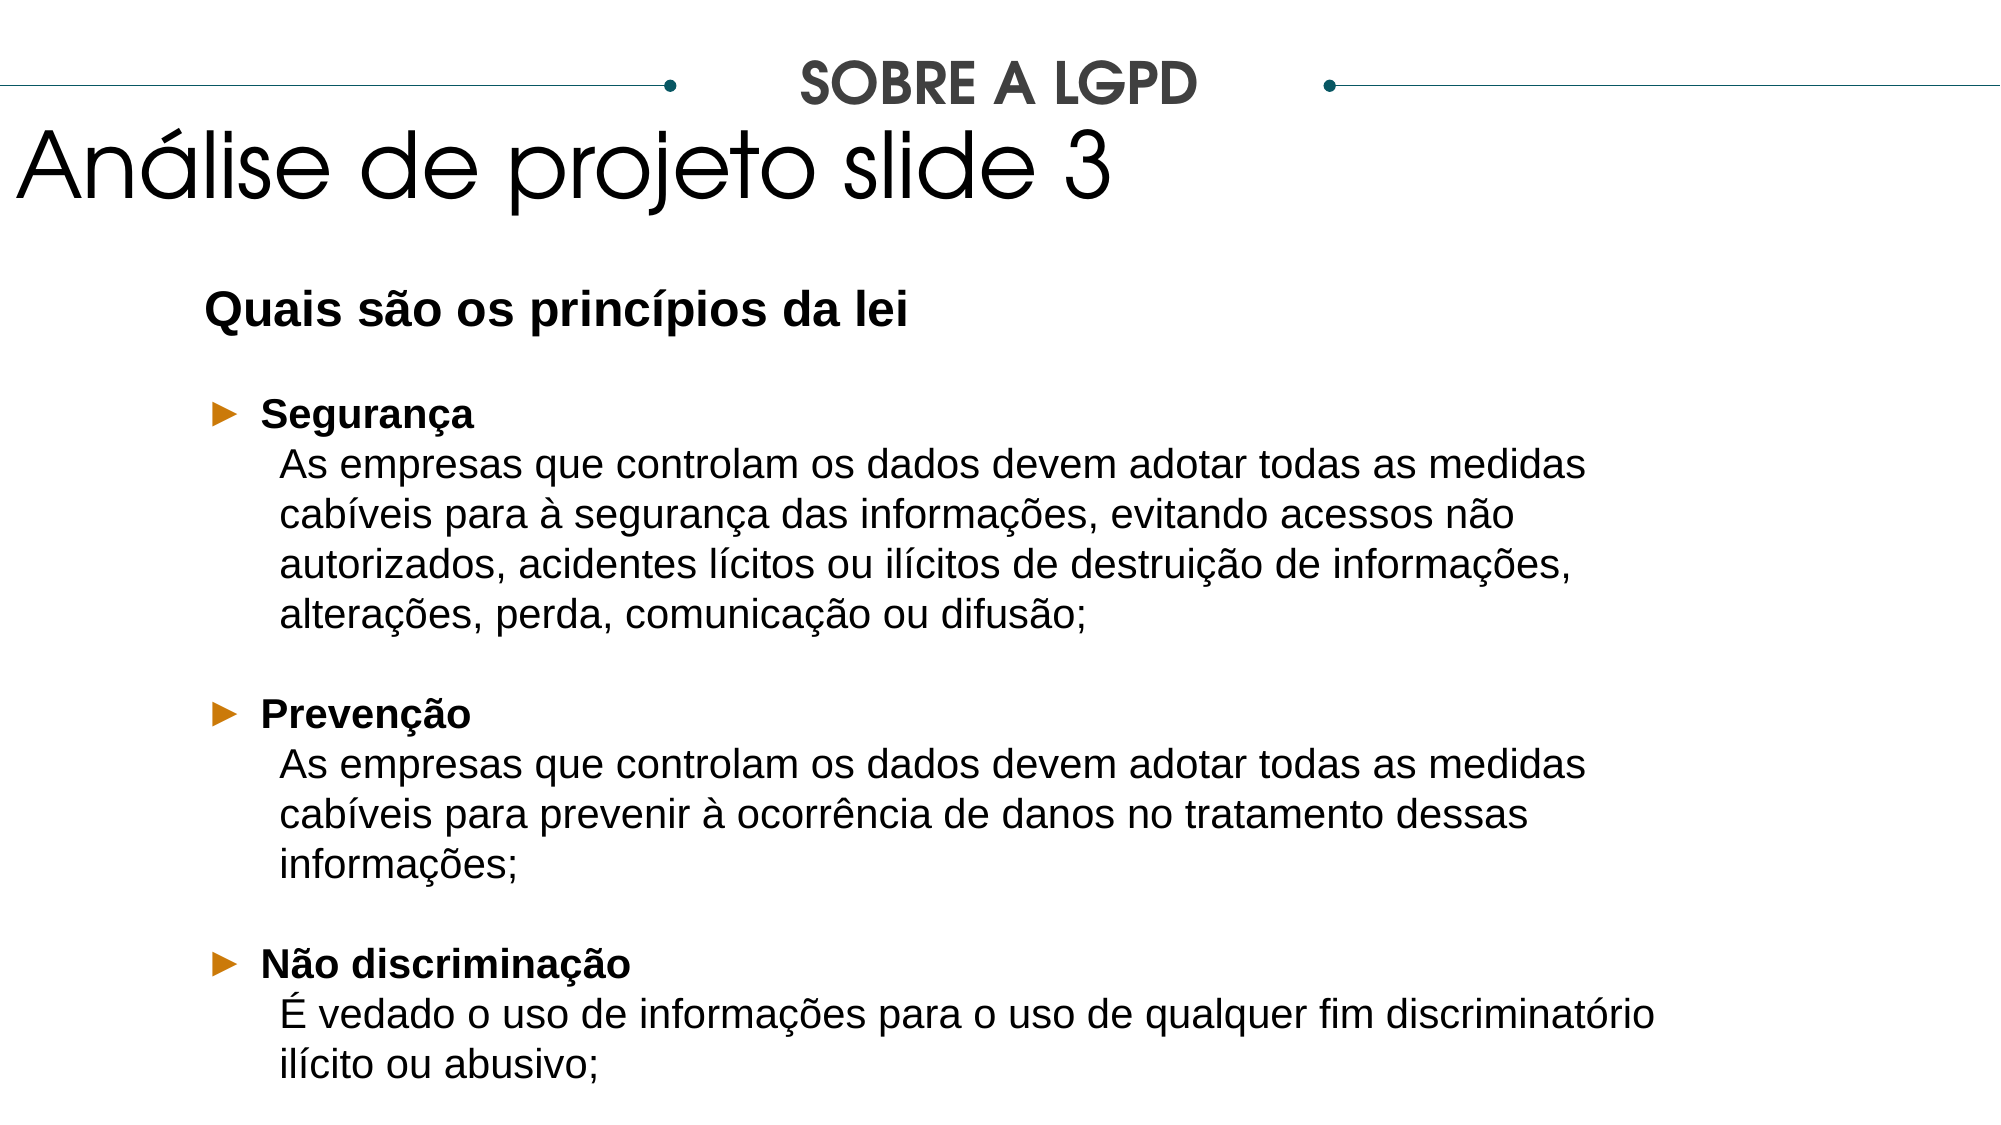

SOBRE A LGPD
Análise de projeto slide 3
Quais são os princípios da lei

Segurança
As empresas que controlam os dados devem adotar todas as medidas cabíveis para à segurança das informações, evitando acessos não autorizados, acidentes lícitos ou ilícitos de destruição de informações, alterações, perda, comunicação ou difusão;

Prevenção
As empresas que controlam os dados devem adotar todas as medidas cabíveis para prevenir à ocorrência de danos no tratamento dessas informações;

Não discriminação
É vedado o uso de informações para o uso de qualquer fim discriminatório ilícito ou abusivo;